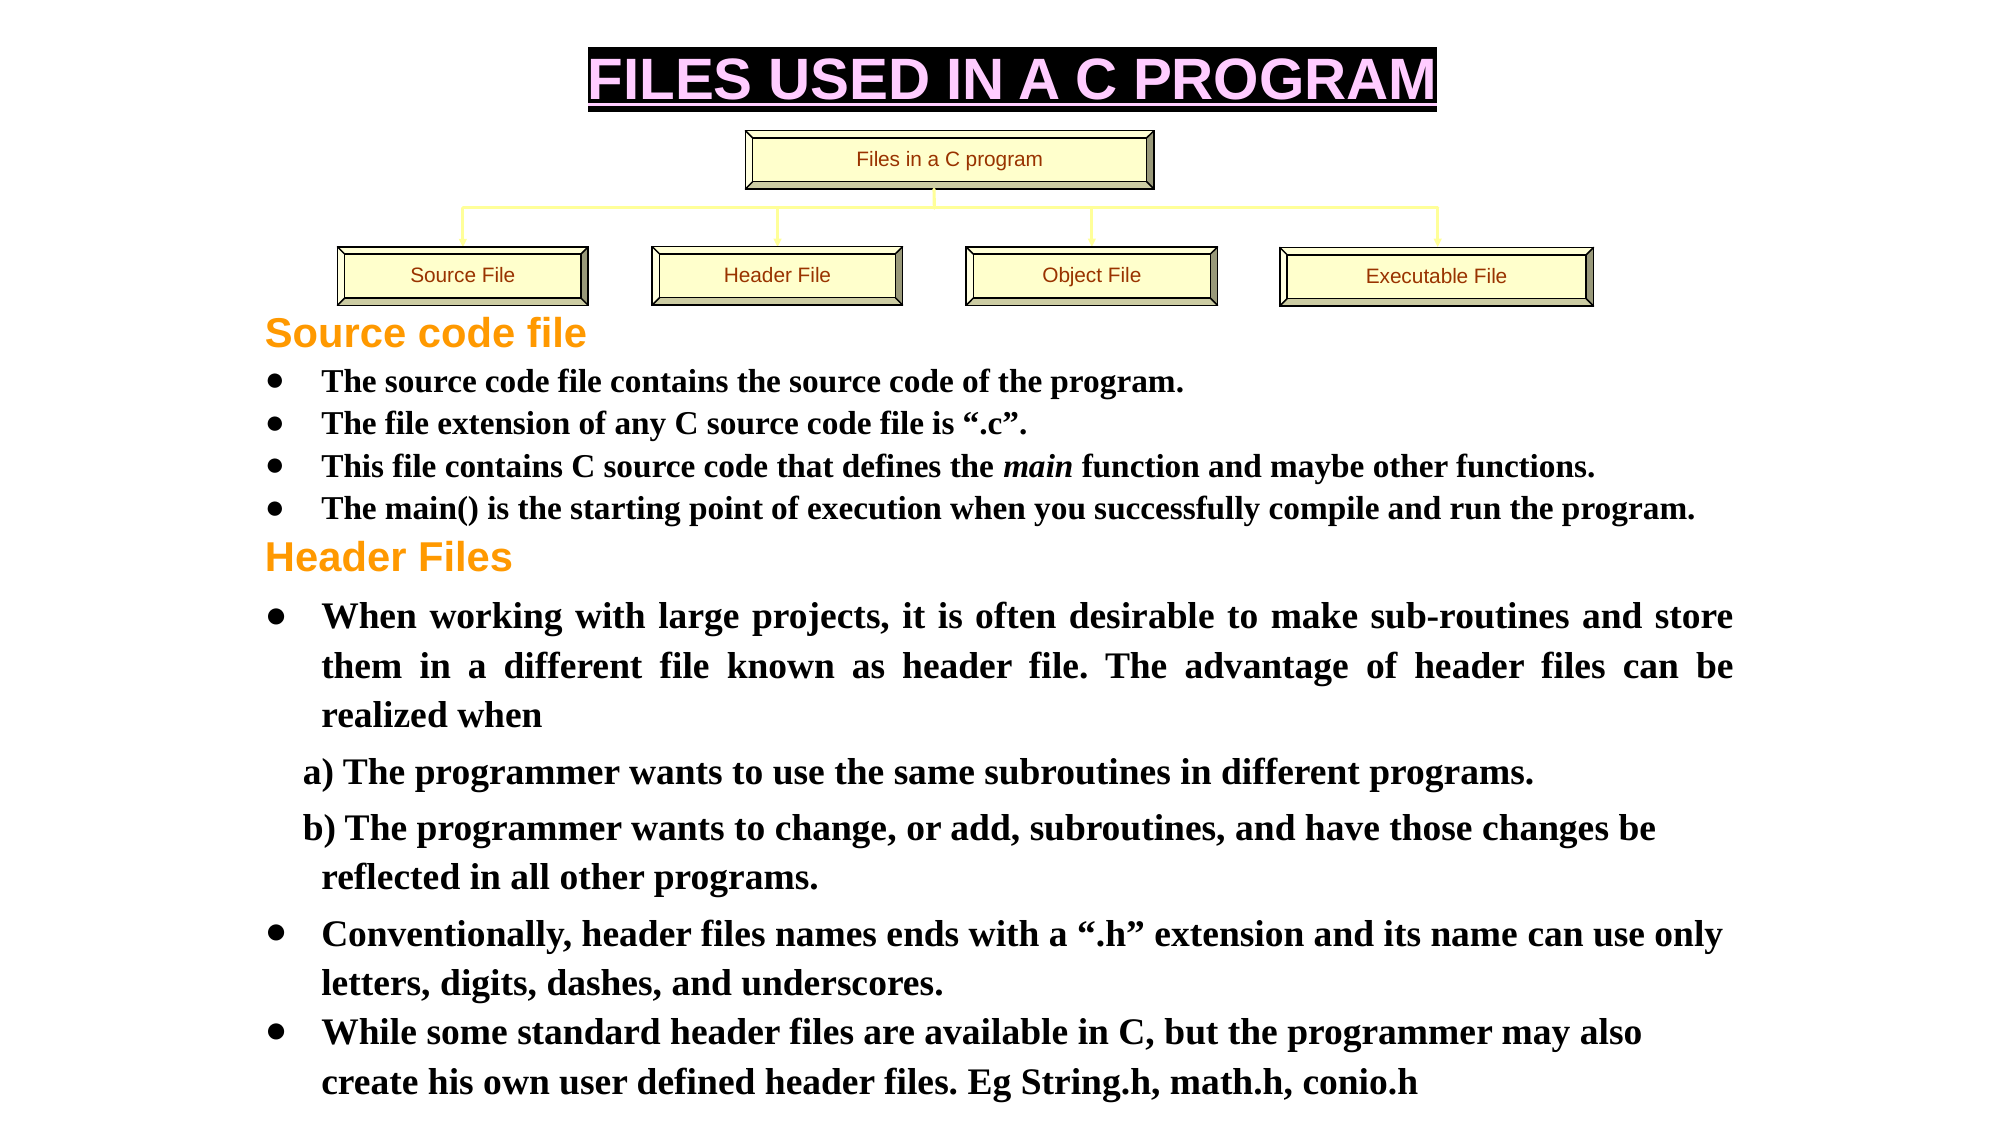

# FILES USED IN A C PROGRAM
Files in a C program
Header File
Source File
Object File
Executable File

Source code file
The source code file contains the source code of the program.
The file extension of any C source code file is “.c”.
This file contains C source code that defines the main function and maybe other functions.
The main() is the starting point of execution when you successfully compile and run the program.
Header Files
When working with large projects, it is often desirable to make sub-routines and store them in a different file known as header file. The advantage of header files can be realized when
    a) The programmer wants to use the same subroutines in different programs.
    b) The programmer wants to change, or add, subroutines, and have those changes be reflected in all other programs.
Conventionally, header files names ends with a “.h” extension and its name can use only letters, digits, dashes, and underscores.
While some standard header files are available in C, but the programmer may also create his own user defined header files. Eg String.h, math.h, conio.h